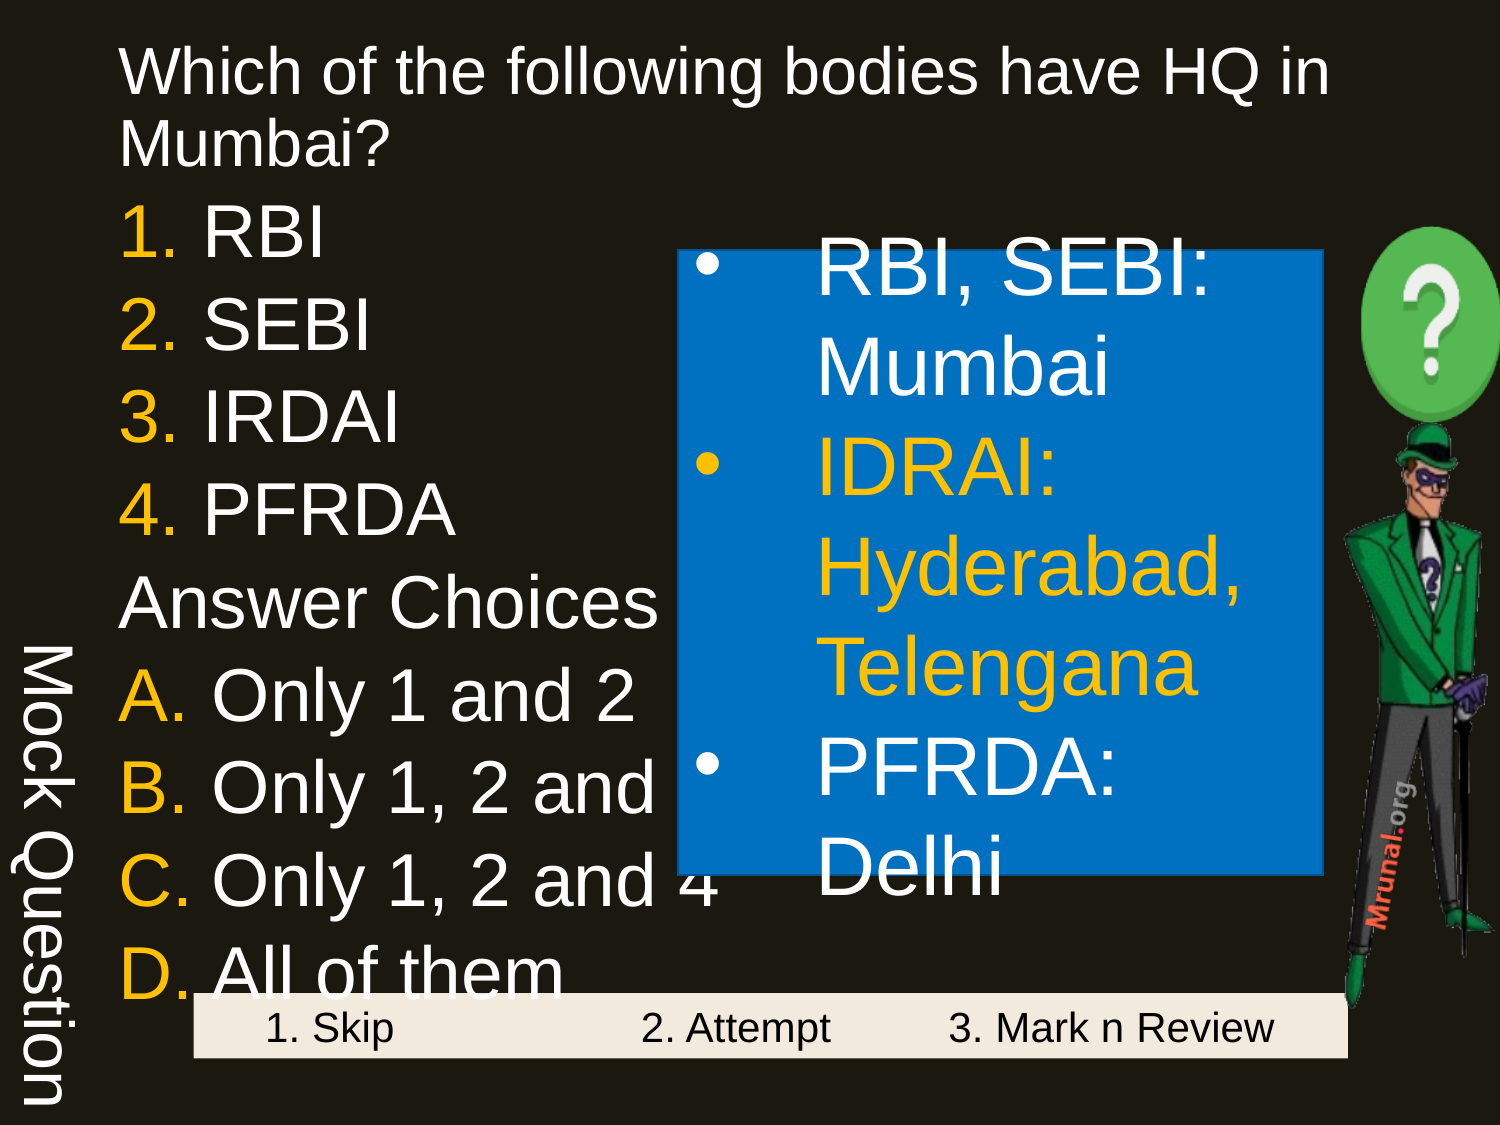

Mock Question
Which of the following bodies have HQ in Mumbai?
RBI
SEBI
IRDAI
PFRDA
Answer Choices
Only 1 and 2
Only 1, 2 and 3
Only 1, 2 and 4
All of them
RBI, SEBI: Mumbai
IDRAI: Hyderabad, Telengana
PFRDA: Delhi